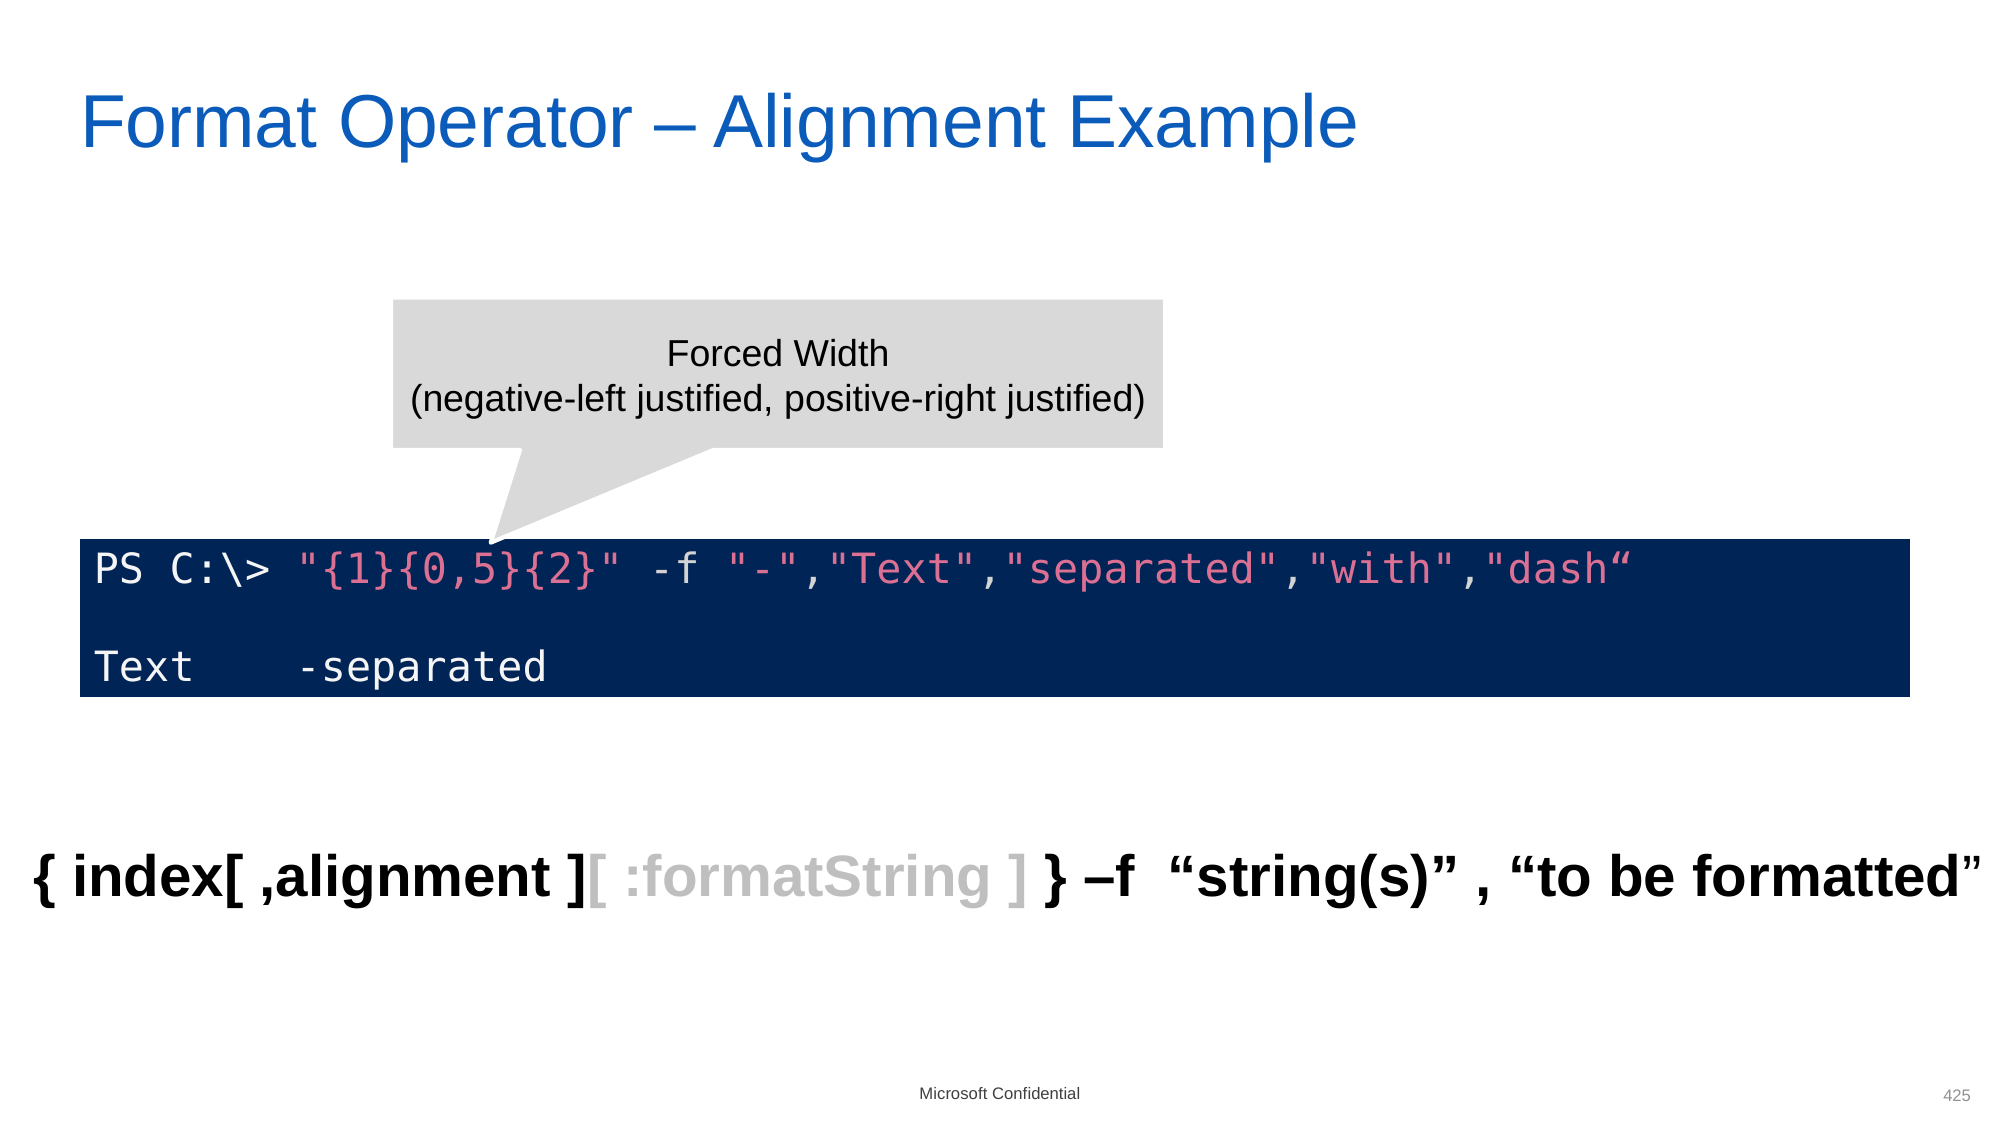

# Format Operator – Alignment Example
Forced Width
(negative-left justified, positive-right justified)
| PS C:\> "{1}{0,5}{2}" -f "-","Text","separated","with","dash“ Text -separated |
| --- |
{ index[ ,alignment ][ :formatString ] } –f  “string(s)” , “to be formatted”
425